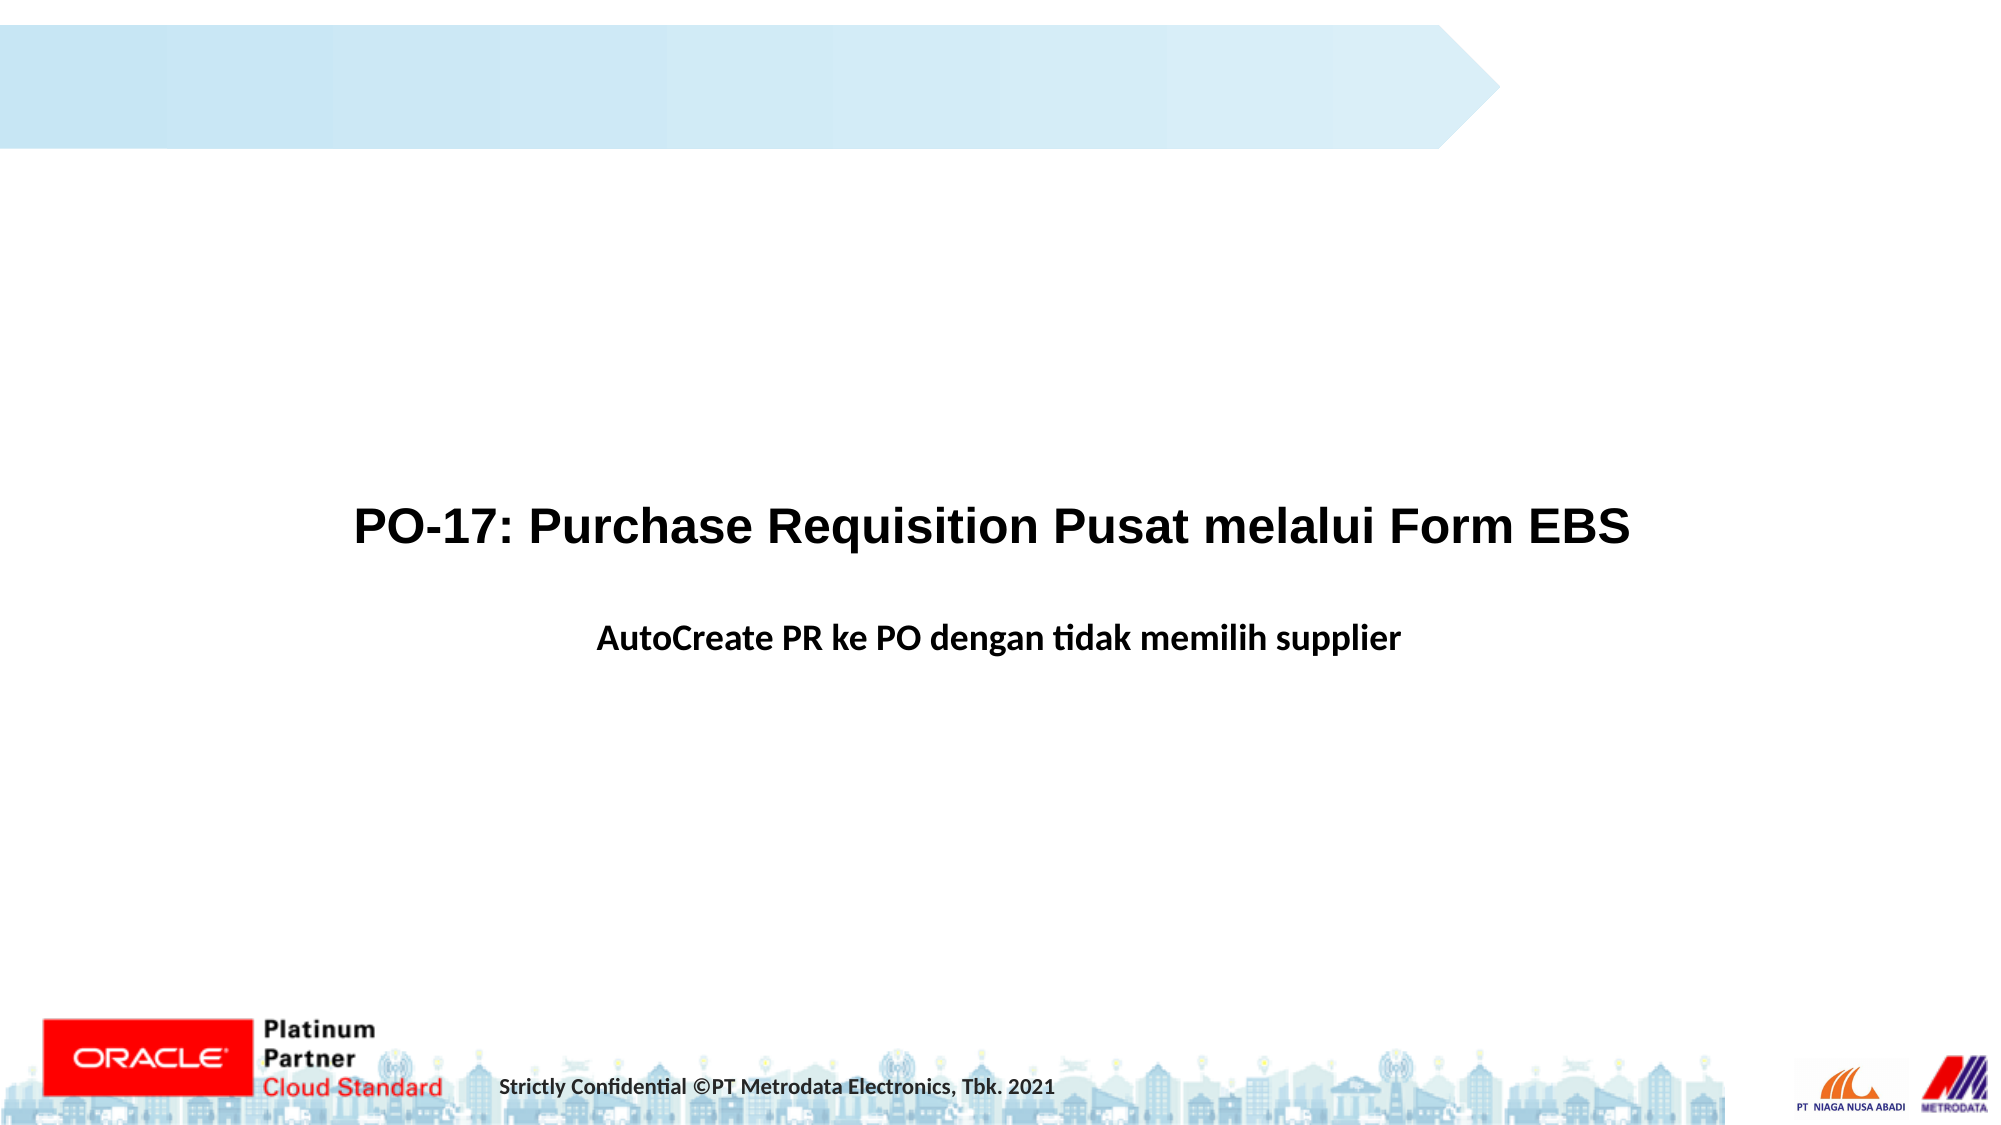

PO-17: Purchase Requisition Pusat melalui Form EBS

AutoCreate PR ke PO dengan tidak memilih supplier